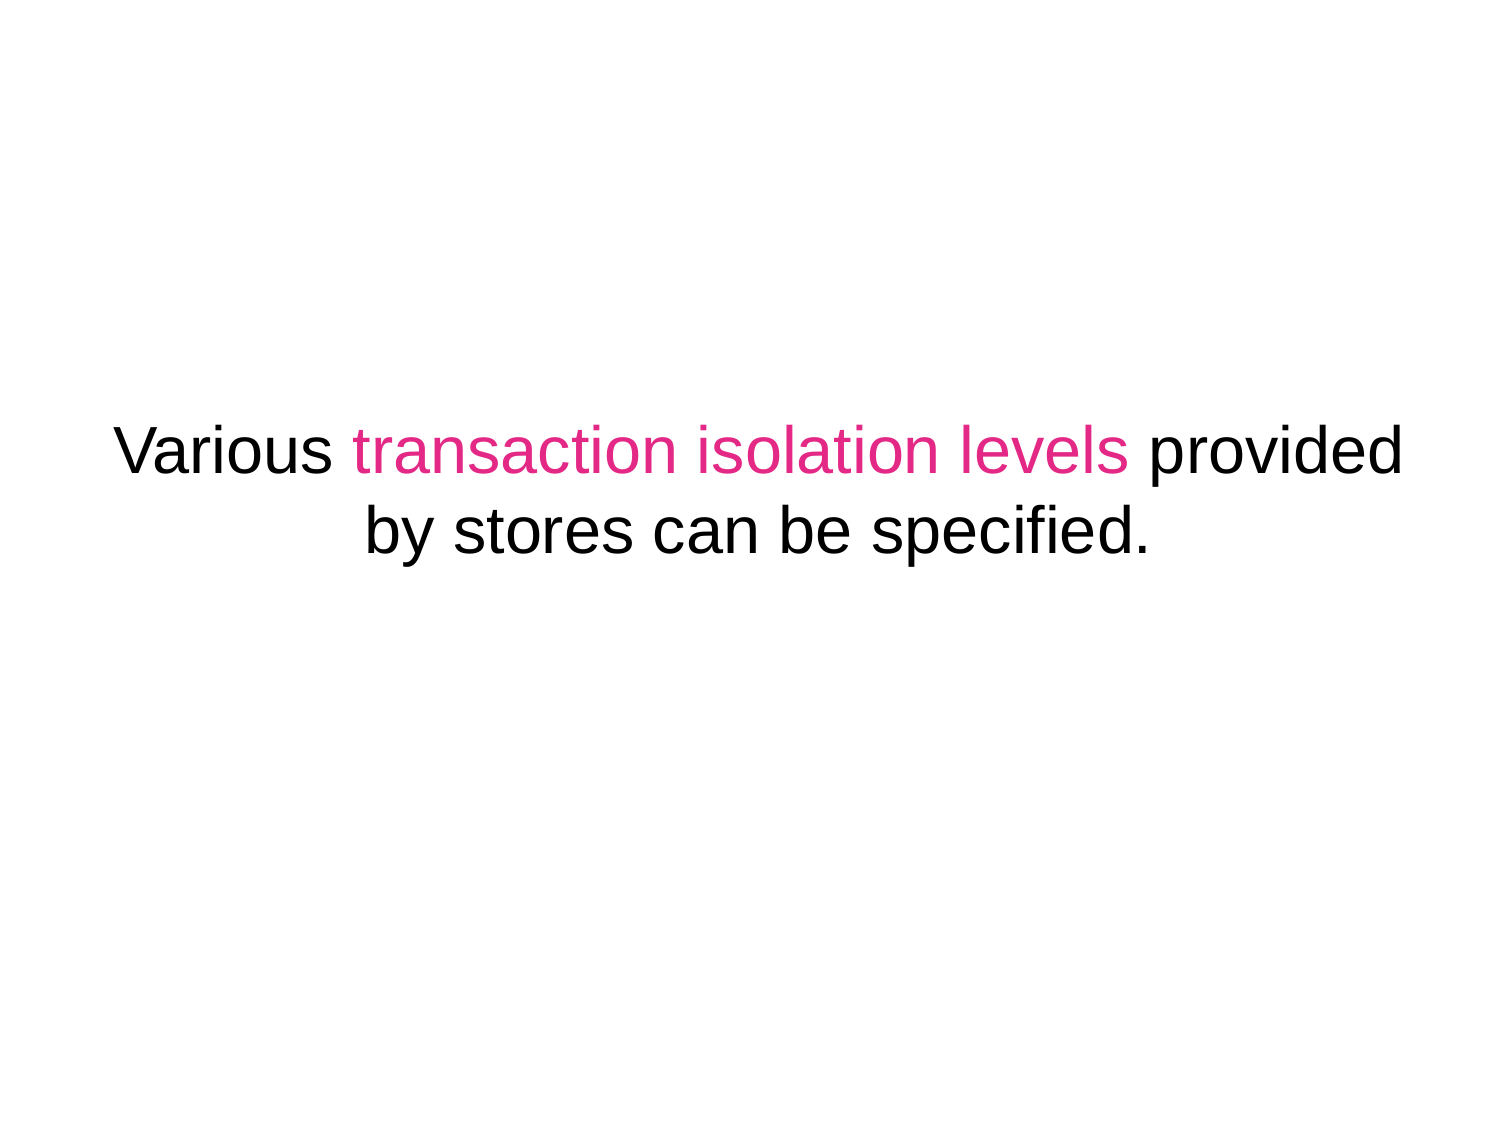

# Various transaction isolation levels provided by stores can be specified.